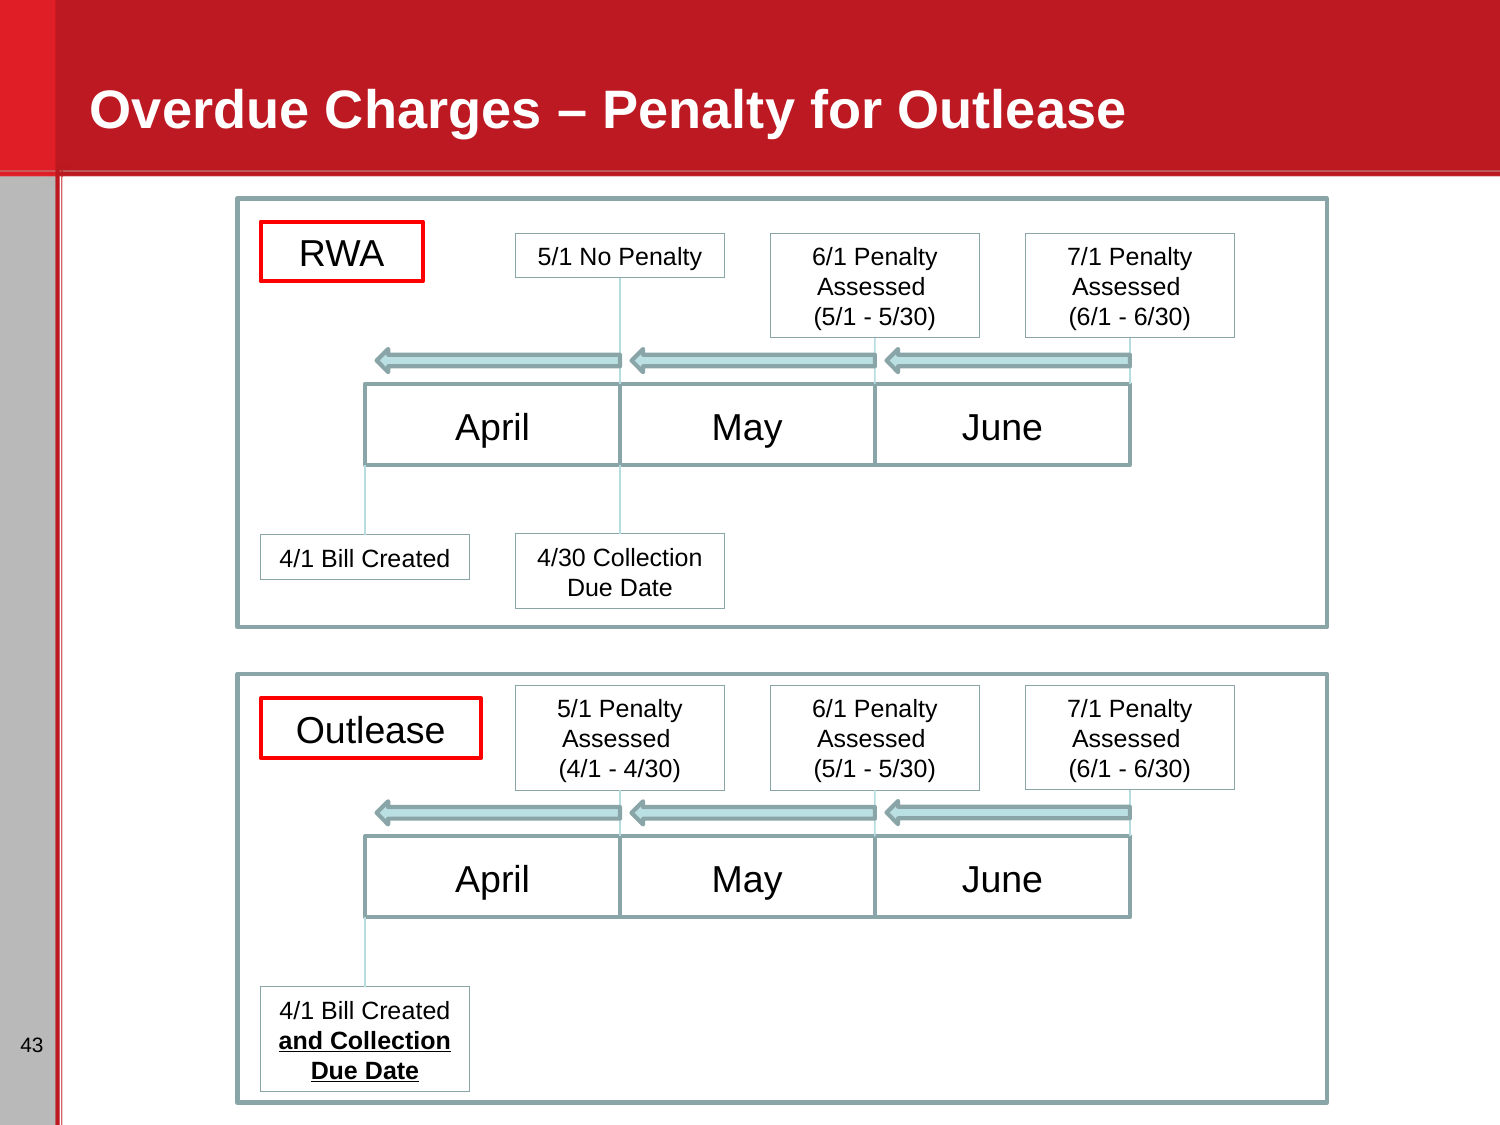

# Overdue Charges – Penalty for Outlease

RWA
5/1 No Penalty
6/1 Penalty Assessed
(5/1 - 5/30)
7/1 Penalty Assessed
(6/1 - 6/30)

April
May
June
4/30 Collection Due Date
4/1 Bill Created

7/1 Penalty Assessed
(6/1 - 6/30)
6/1 Penalty Assessed
(5/1 - 5/30)
5/1 Penalty Assessed
(4/1 - 4/30)
Outlease

April
May
June
4/1 Bill Created and Collection
Due Date

43